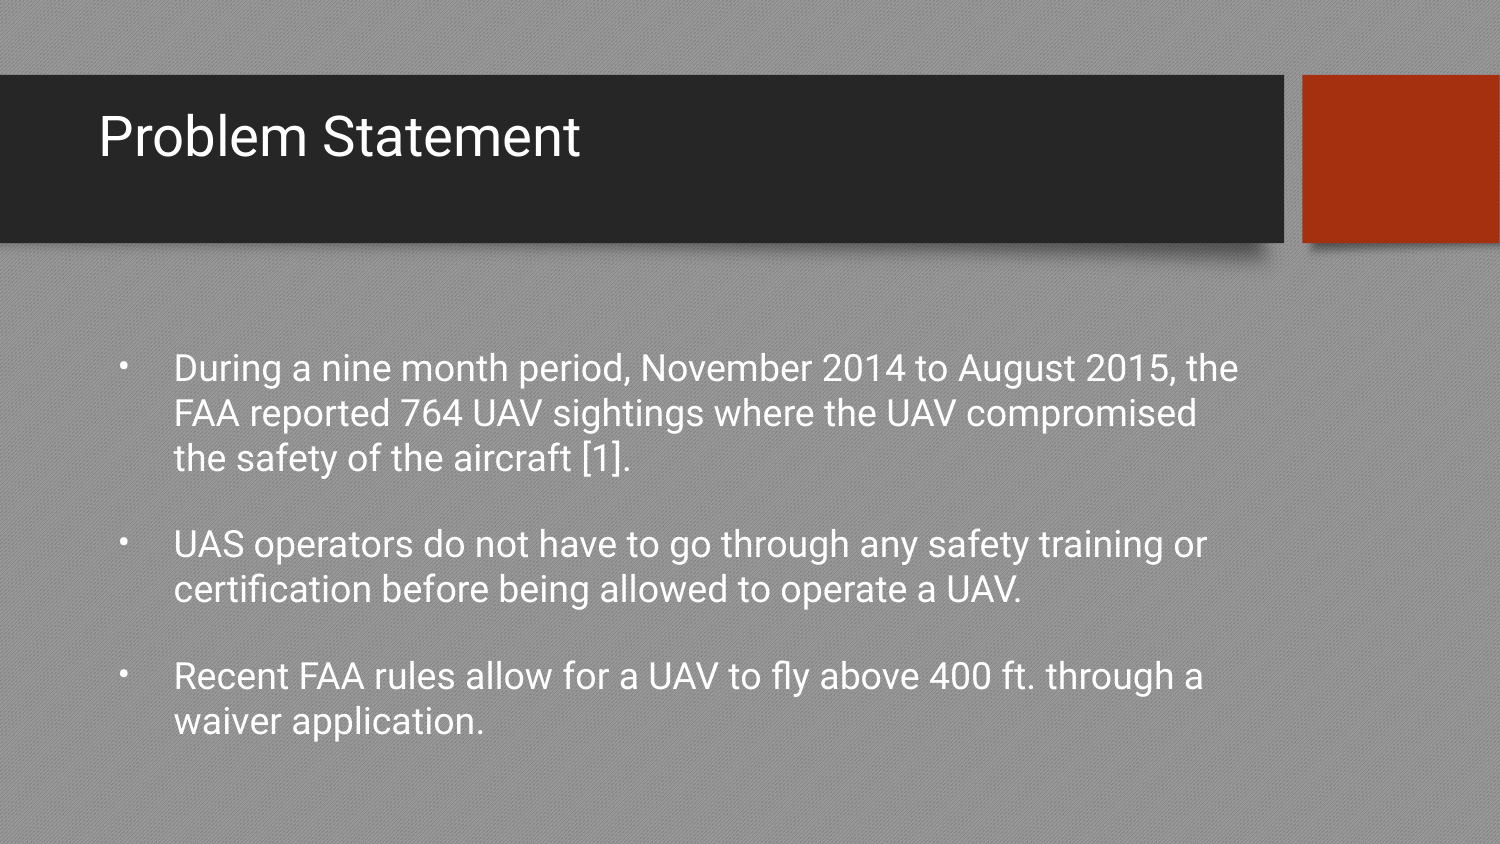

# Problem Statement
During a nine month period, November 2014 to August 2015, the FAA reported 764 UAV sightings where the UAV compromised the safety of the aircraft [1].
UAS operators do not have to go through any safety training or certification before being allowed to operate a UAV.
Recent FAA rules allow for a UAV to fly above 400 ft. through a waiver application.